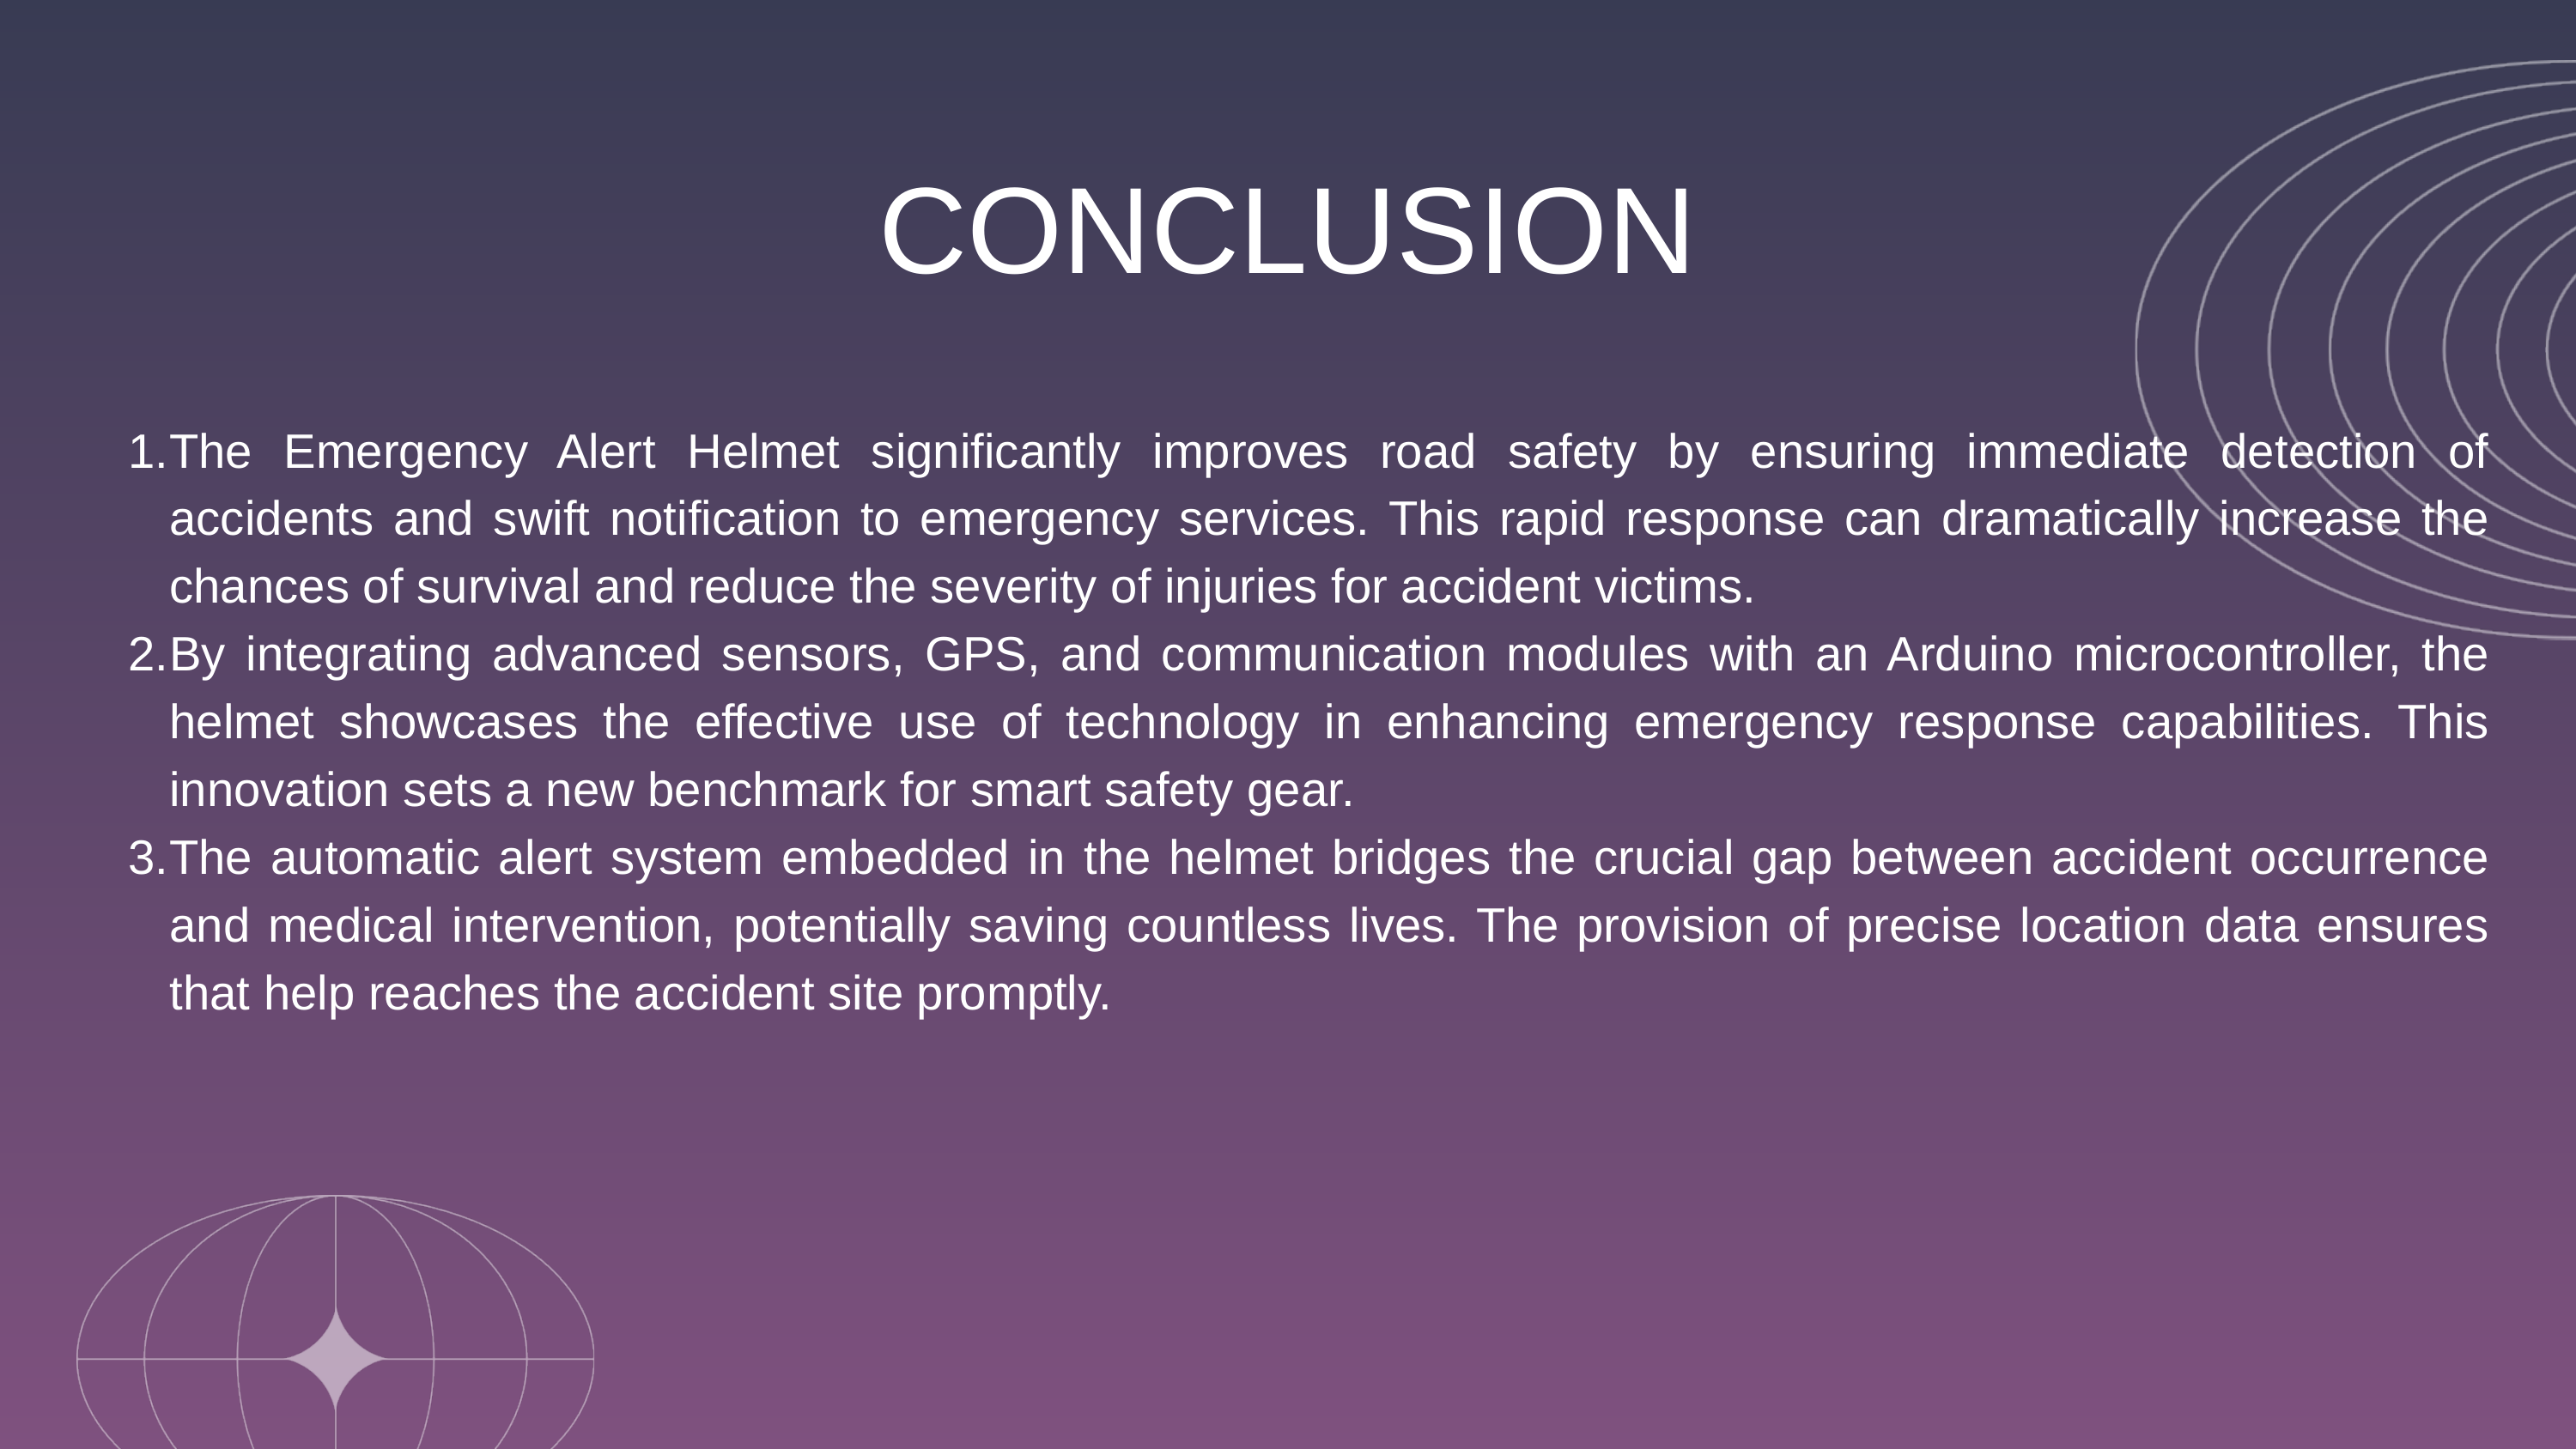

CONCLUSION
The Emergency Alert Helmet significantly improves road safety by ensuring immediate detection of accidents and swift notification to emergency services. This rapid response can dramatically increase the chances of survival and reduce the severity of injuries for accident victims.
By integrating advanced sensors, GPS, and communication modules with an Arduino microcontroller, the helmet showcases the effective use of technology in enhancing emergency response capabilities. This innovation sets a new benchmark for smart safety gear.
The automatic alert system embedded in the helmet bridges the crucial gap between accident occurrence and medical intervention, potentially saving countless lives. The provision of precise location data ensures that help reaches the accident site promptly.